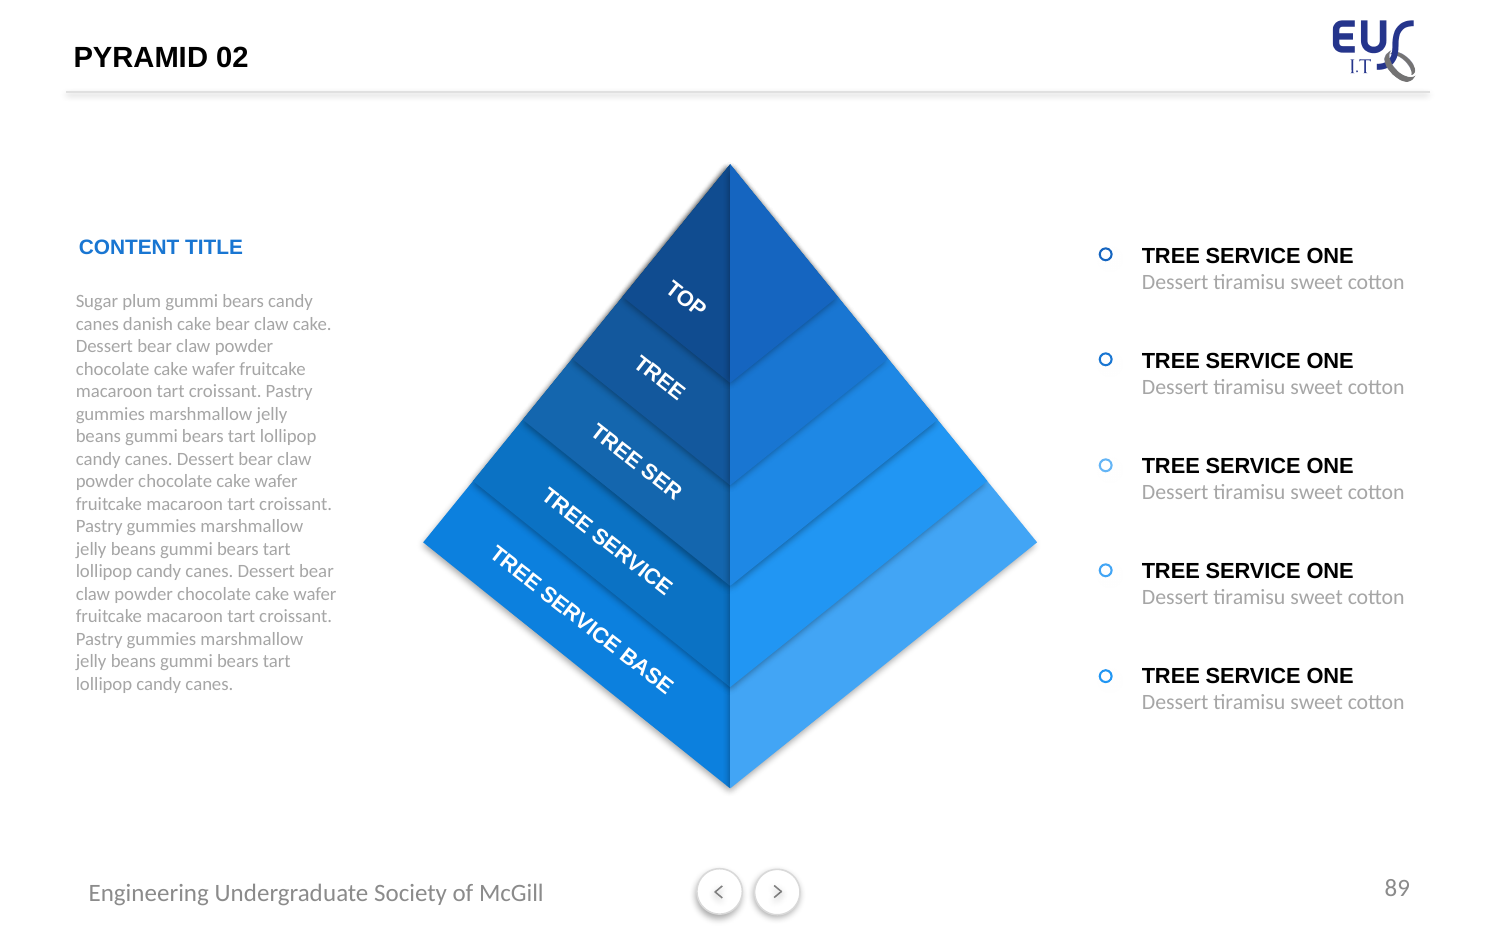

# PYRAMID 02

CONTENT TITLE
TREE SERVICE ONE
Dessert tiramisu sweet cotton

Sugar plum gummi bears candy canes danish cake bear claw cake. Dessert bear claw powder chocolate cake wafer fruitcake macaroon tart croissant. Pastry gummies marshmallow jelly beans gummi bears tart lollipop candy canes. Dessert bear claw powder chocolate cake wafer fruitcake macaroon tart croissant. Pastry gummies marshmallow jelly beans gummi bears tart lollipop candy canes. Dessert bear claw powder chocolate cake wafer fruitcake macaroon tart croissant. Pastry gummies marshmallow jelly beans gummi bears tart lollipop candy canes.

TOP
TREE SERVICE ONE
Dessert tiramisu sweet cotton

TREE
TREE SER
TREE SERVICE ONE
Dessert tiramisu sweet cotton

TREE SERVICE
TREE SERVICE ONE
Dessert tiramisu sweet cotton

TREE SERVICE BASE
TREE SERVICE ONE
Dessert tiramisu sweet cotton

89